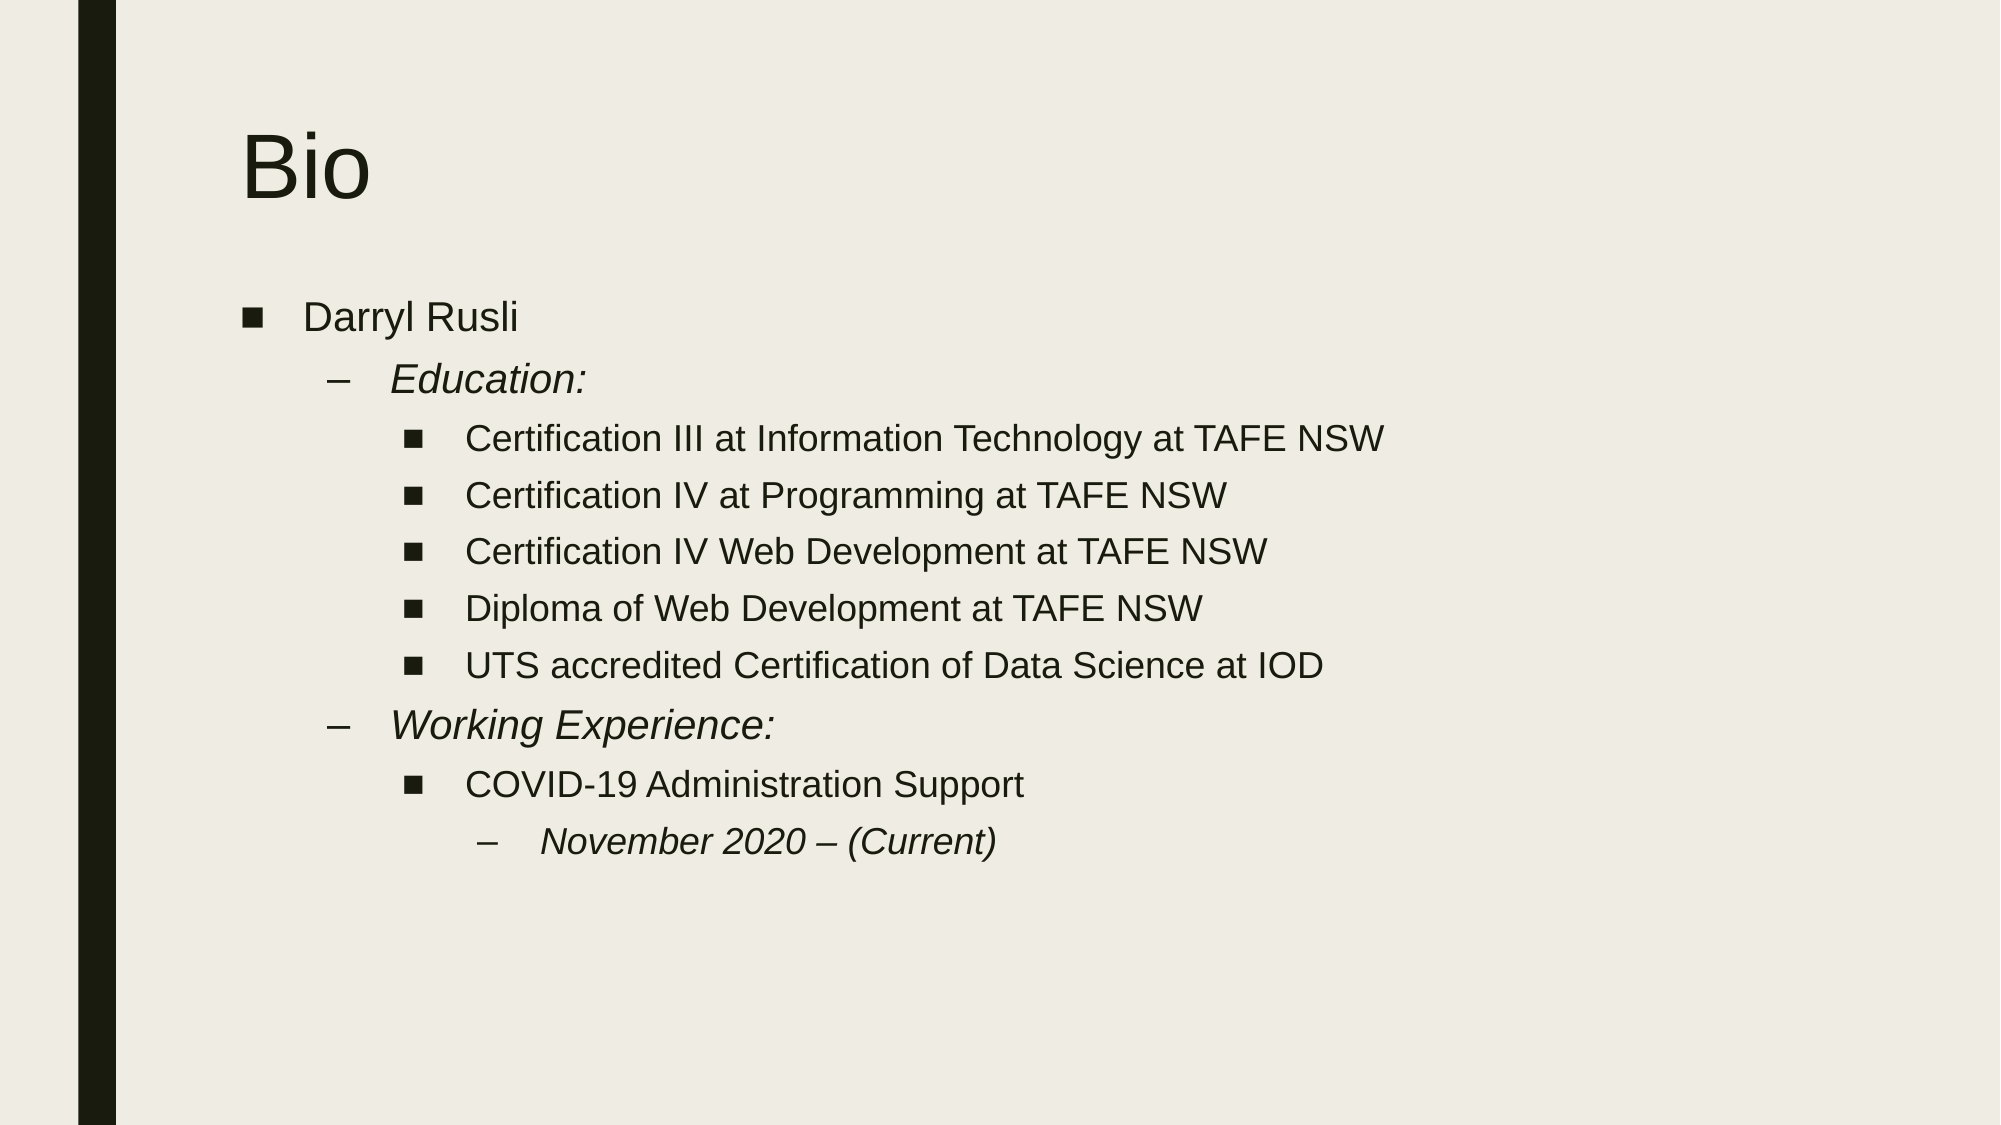

# Bio
Darryl Rusli
Education:
Certification III at Information Technology at TAFE NSW
Certification IV at Programming at TAFE NSW
Certification IV Web Development at TAFE NSW
Diploma of Web Development at TAFE NSW
UTS accredited Certification of Data Science at IOD
Working Experience:
COVID-19 Administration Support
November 2020 – (Current)